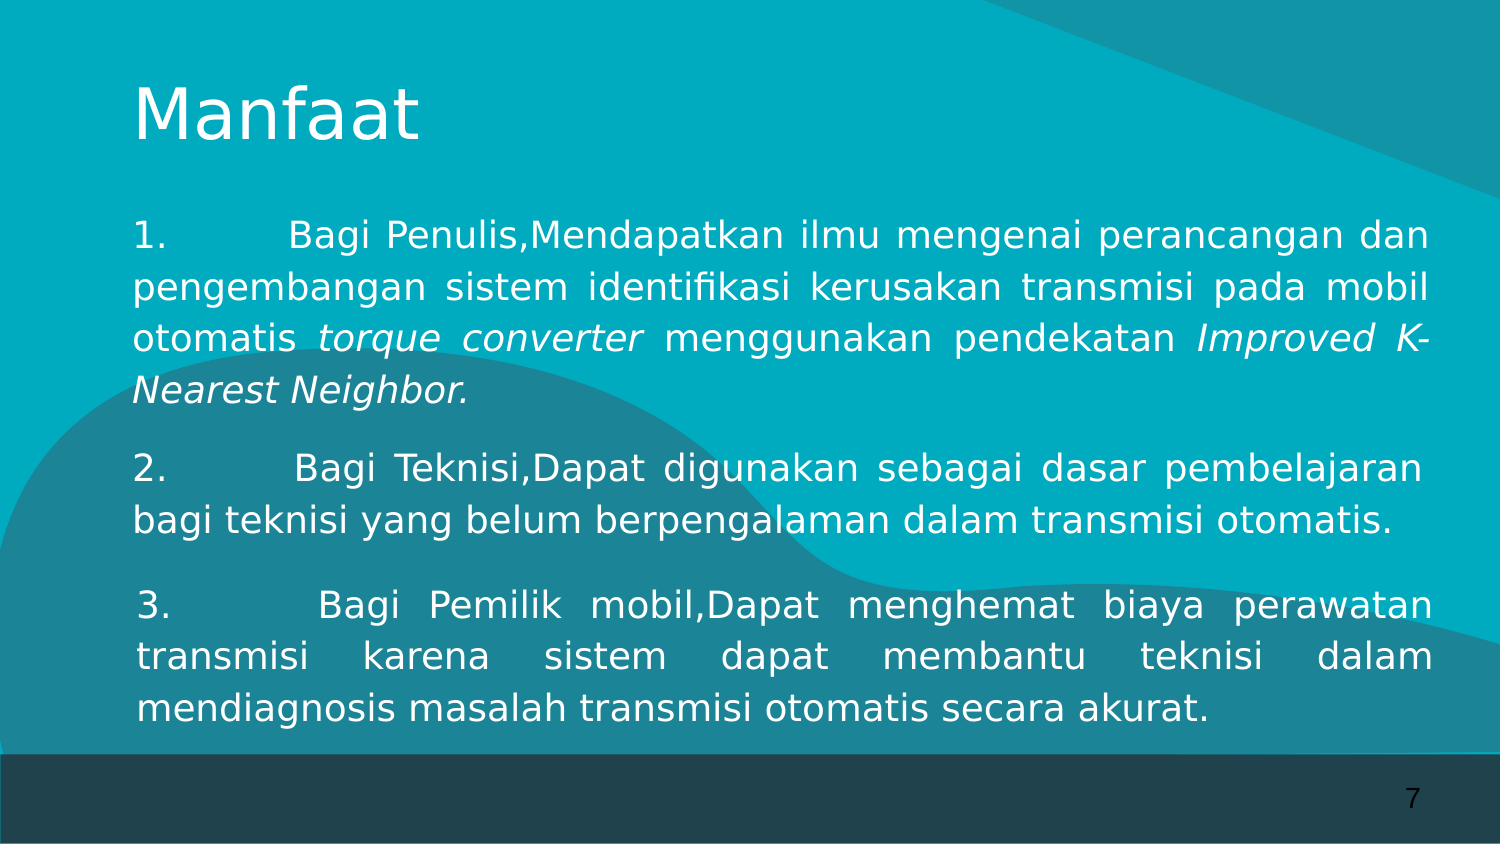

# Manfaat
1.  	Bagi Penulis,Mendapatkan ilmu mengenai perancangan dan pengembangan sistem identifikasi kerusakan transmisi pada mobil otomatis torque converter menggunakan pendekatan Improved K-Nearest Neighbor.
2.  	Bagi Teknisi,Dapat digunakan sebagai dasar pembelajaran bagi teknisi yang belum berpengalaman dalam transmisi otomatis.
3.  	Bagi Pemilik mobil,Dapat menghemat biaya perawatan transmisi karena sistem dapat membantu teknisi dalam mendiagnosis masalah transmisi otomatis secara akurat.

7